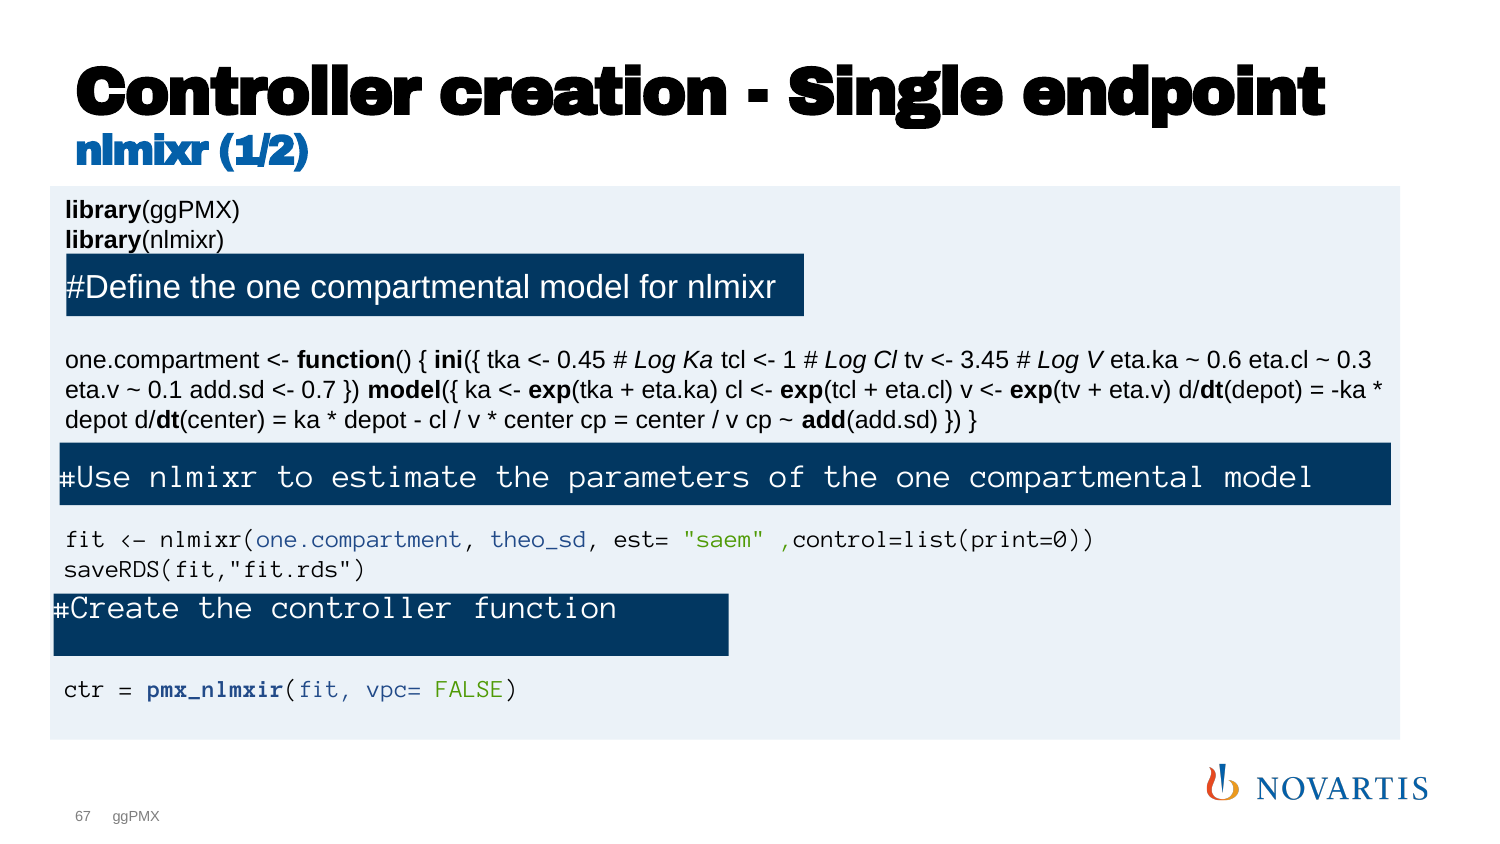

# Controller creation - Single endpoint nlmixr (1/2)
library(ggPMX)
library(nlmixr)

one.compartment <- function() { ini({ tka <- 0.45 # Log Ka tcl <- 1 # Log Cl tv <- 3.45 # Log V eta.ka ~ 0.6 eta.cl ~ 0.3 eta.v ~ 0.1 add.sd <- 0.7 }) model({ ka <- exp(tka + eta.ka) cl <- exp(tcl + eta.cl) v <- exp(tv + eta.v) d/dt(depot) = -ka * depot d/dt(center) = ka * depot - cl / v * center cp = center / v cp ~ add(add.sd) }) }

fit <- nlmixr(one.compartment, theo_sd, est= "saem" ,control=list(print=0))
saveRDS(fit,"fit.rds")

ctr = pmx_nlmxir(fit, vpc= FALSE)

#Define the one compartmental model for nlmixr
#Use nlmixr to estimate the parameters of the one compartmental model
#Create the controller function

67
ggPMX